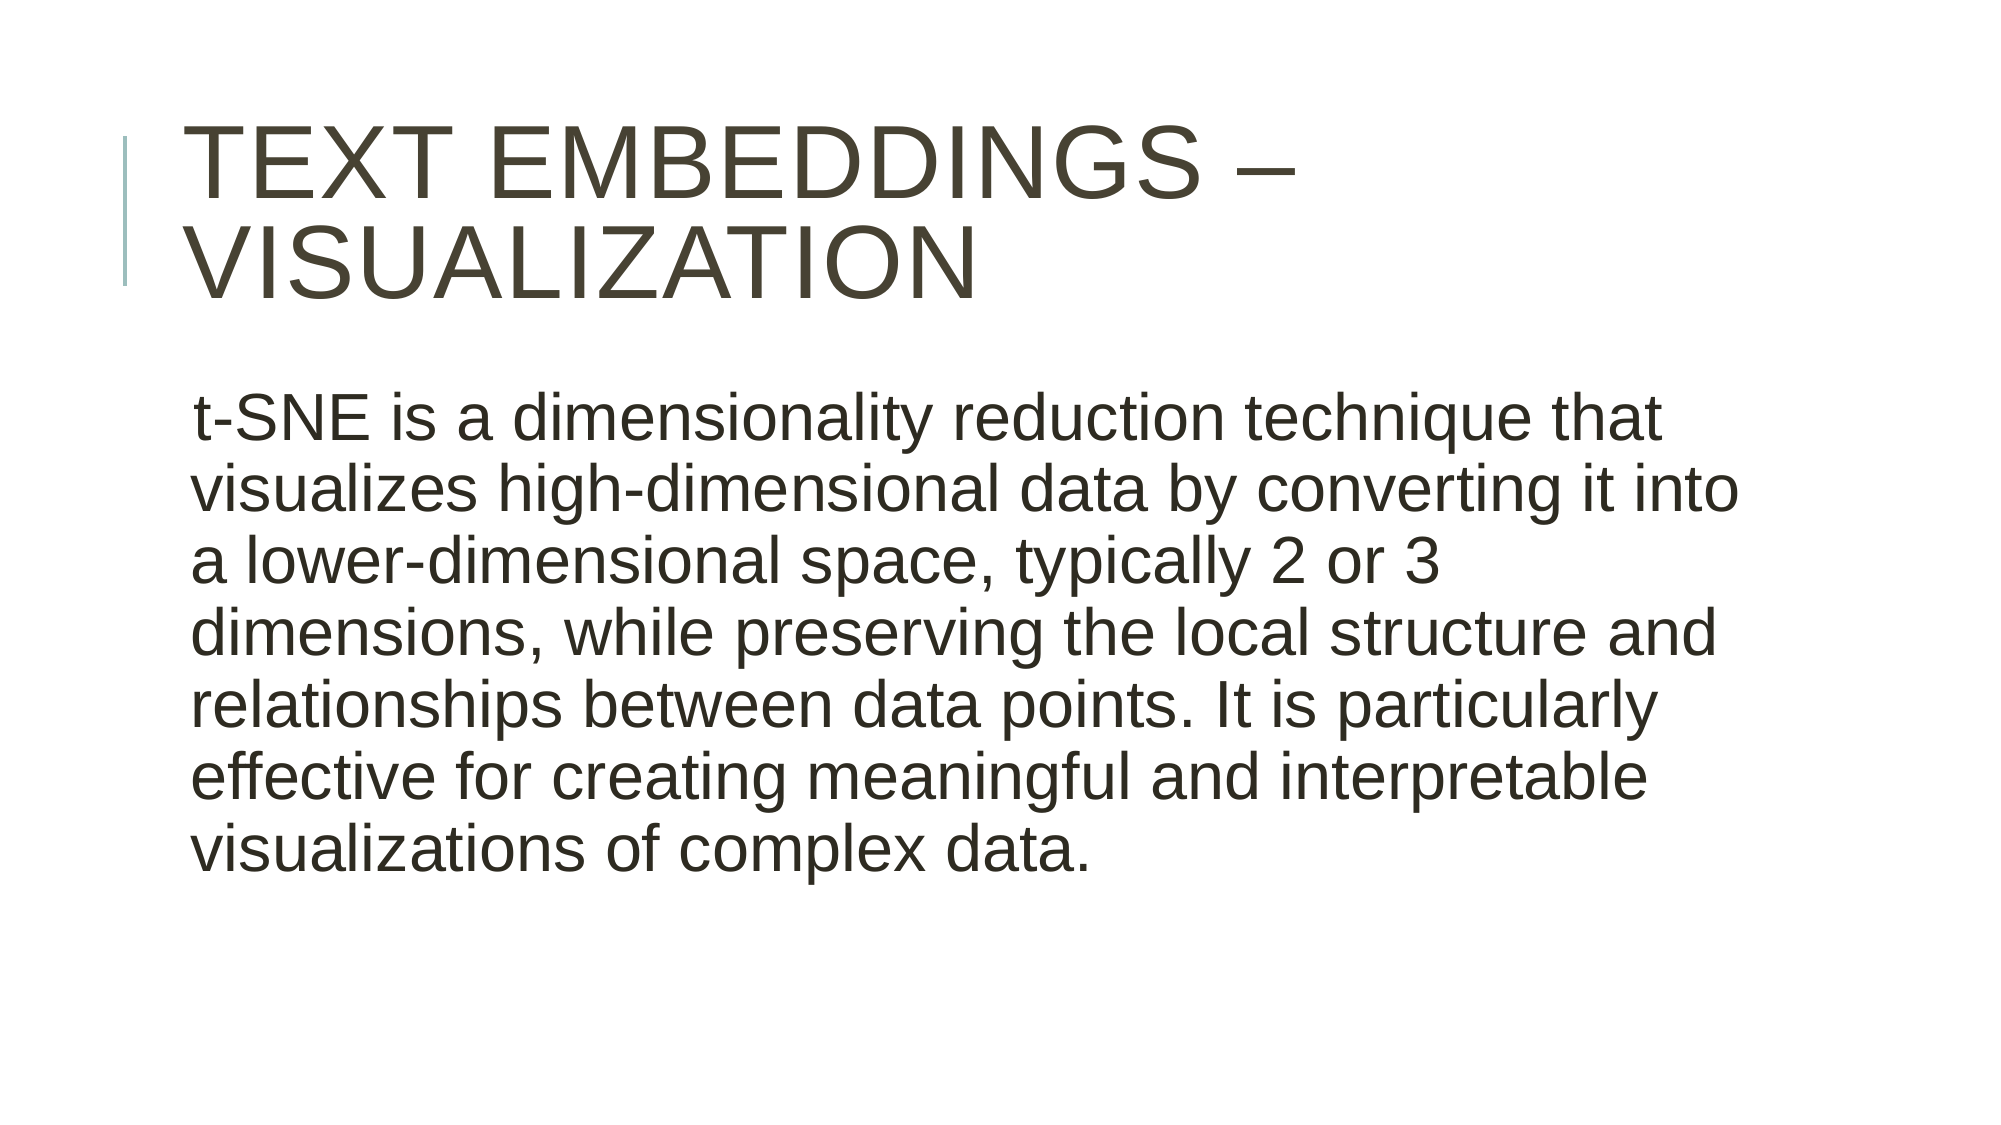

# Text embeddings – VISUALIZATION
t-SNE is a dimensionality reduction technique that visualizes high-dimensional data by converting it into a lower-dimensional space, typically 2 or 3 dimensions, while preserving the local structure and relationships between data points. It is particularly effective for creating meaningful and interpretable visualizations of complex data.